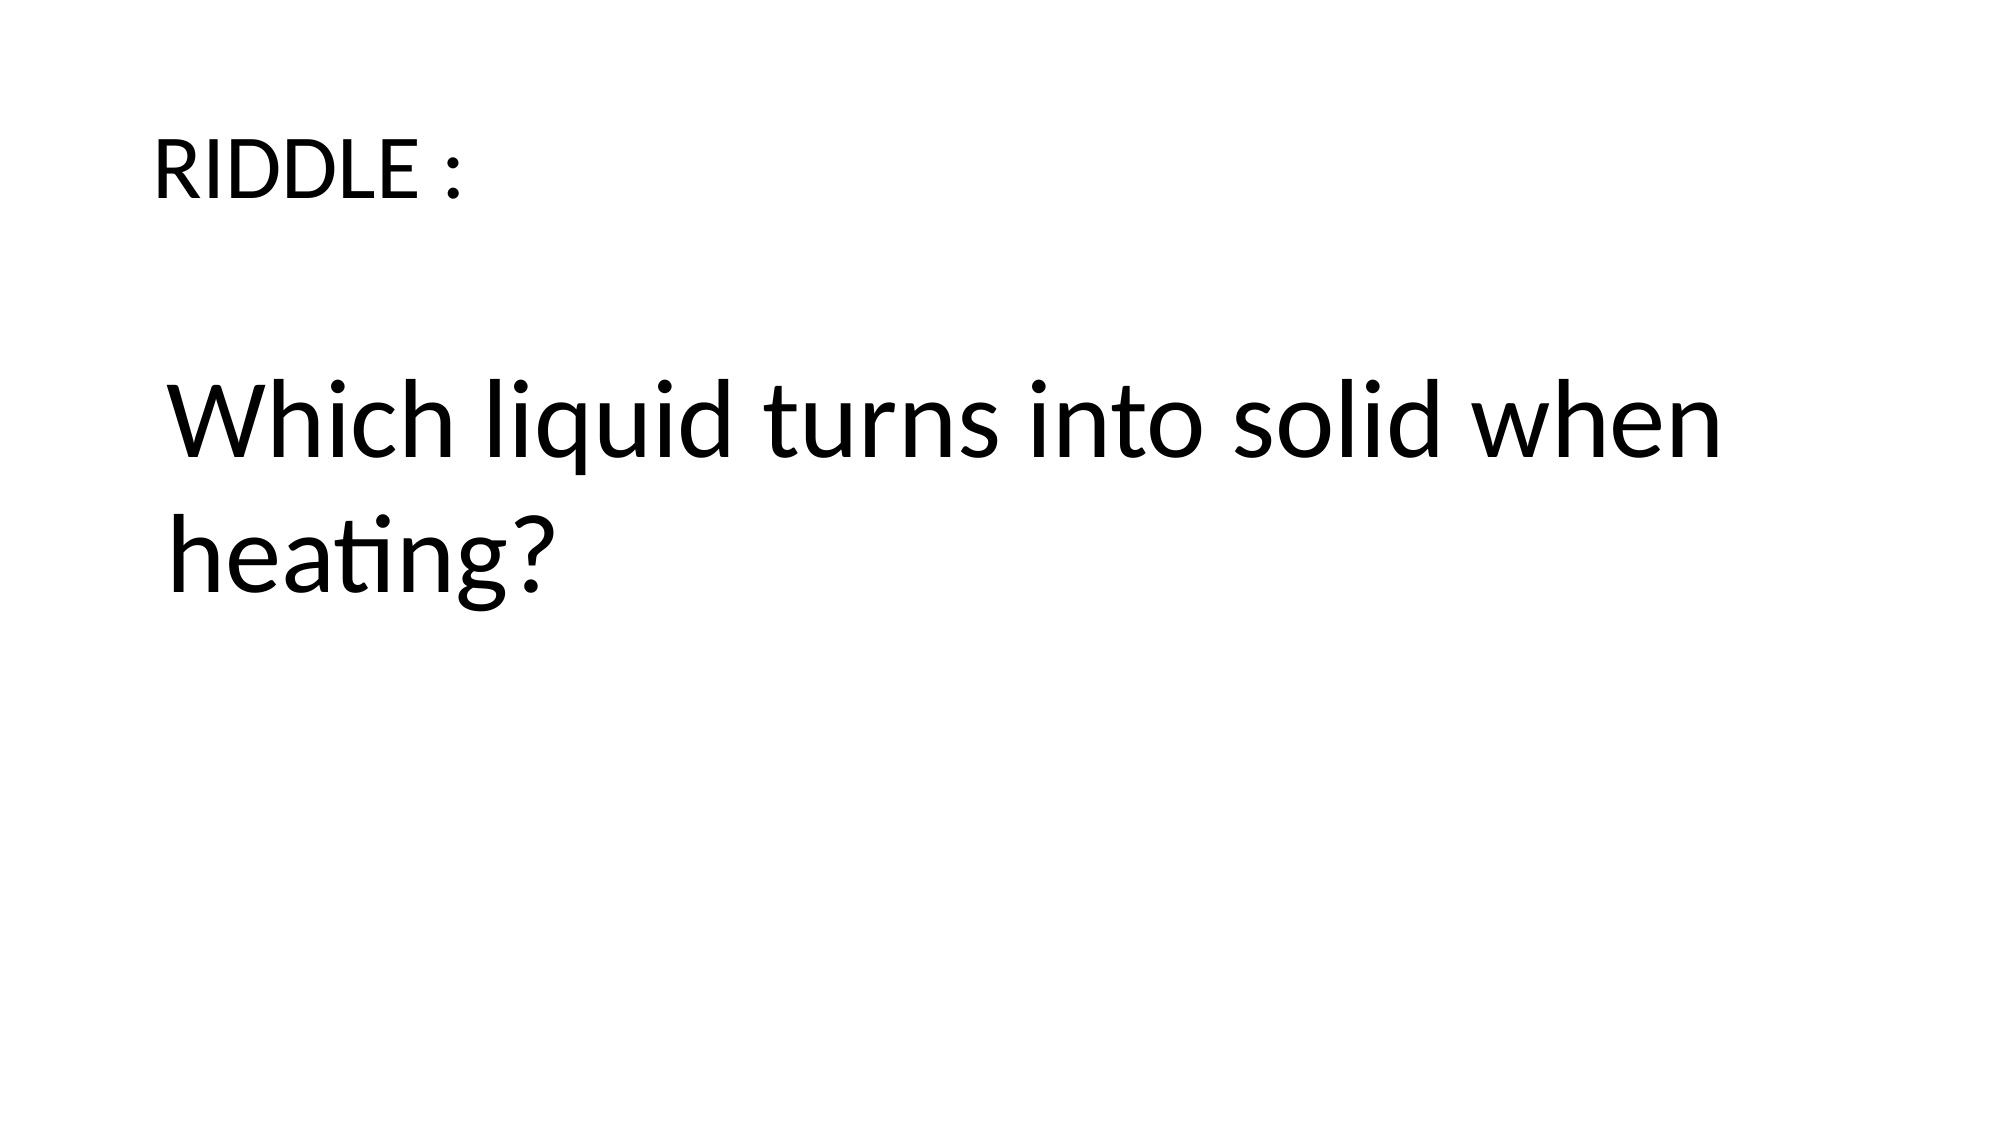

# RIDDLE :
Which liquid turns into solid when heating?